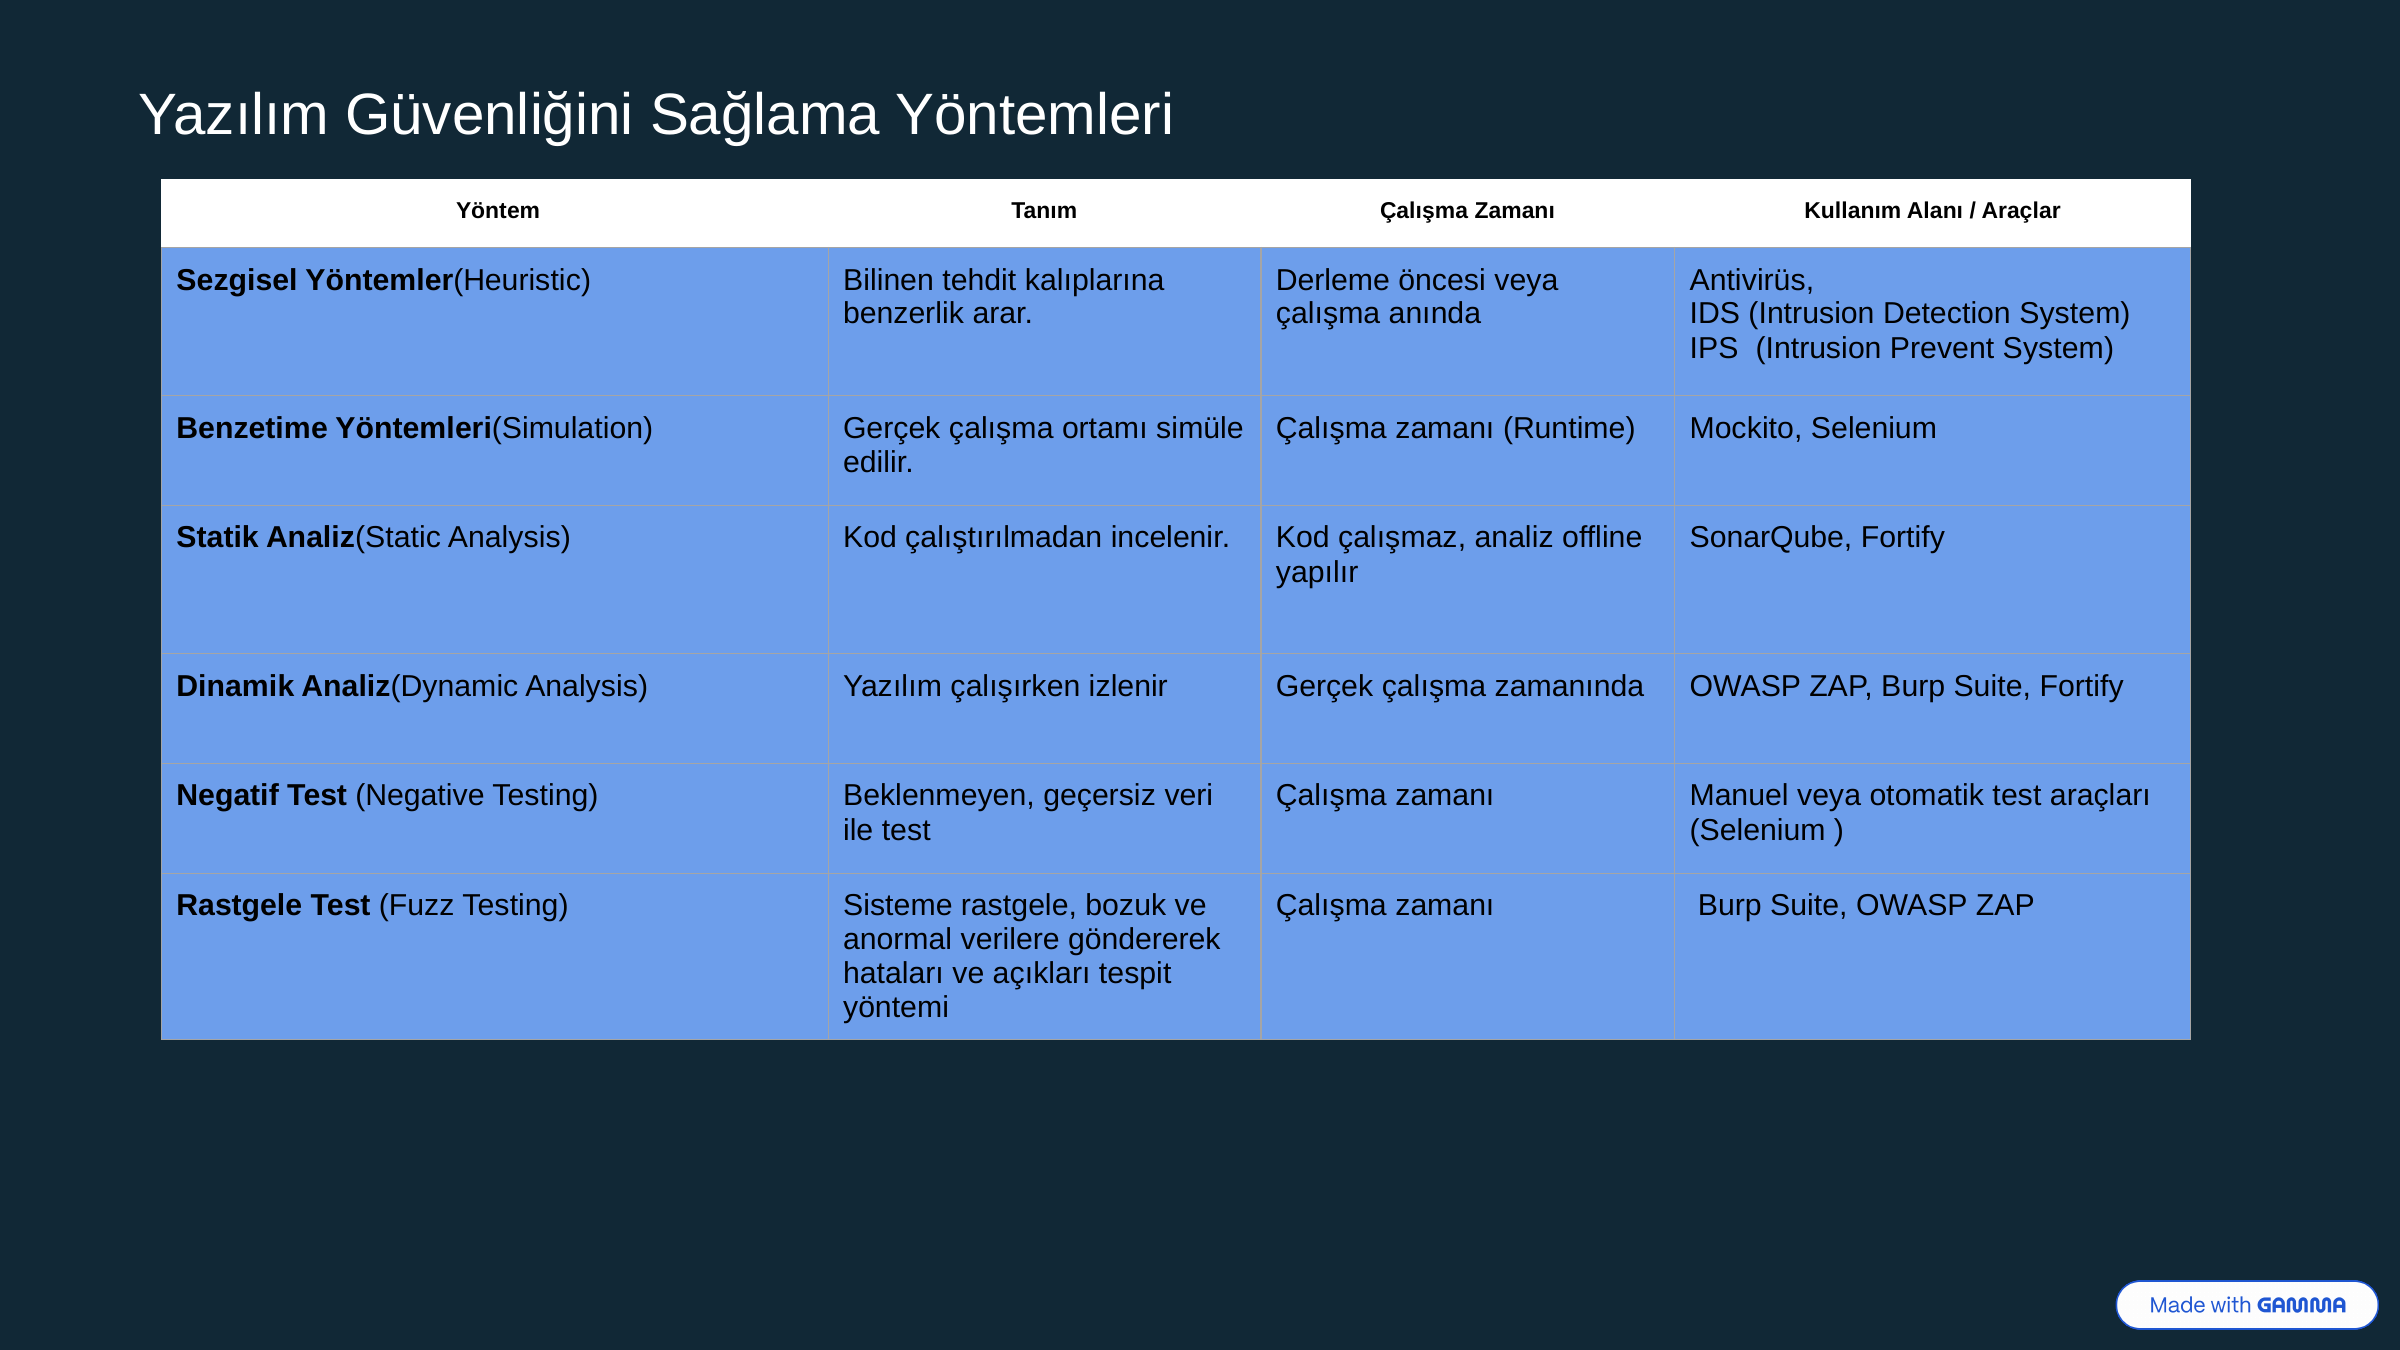

Yazılım Güvenliğini Sağlama Yöntemleri
| Yöntem | Tanım | Çalışma Zamanı | Kullanım Alanı / Araçlar |
| --- | --- | --- | --- |
| Sezgisel Yöntemler(Heuristic) | Bilinen tehdit kalıplarına benzerlik arar. | Derleme öncesi veya çalışma anında | Antivirüs, IDS (Intrusion Detection System) IPS (Intrusion Prevent System) |
| Benzetime Yöntemleri(Simulation) | Gerçek çalışma ortamı simüle edilir. | Çalışma zamanı (Runtime) | Mockito, Selenium |
| Statik Analiz(Static Analysis) | Kod çalıştırılmadan incelenir. | Kod çalışmaz, analiz offline yapılır | SonarQube, Fortify |
| Dinamik Analiz(Dynamic Analysis) | Yazılım çalışırken izlenir | Gerçek çalışma zamanında | OWASP ZAP, Burp Suite, Fortify |
| Negatif Test (Negative Testing) | Beklenmeyen, geçersiz veri ile test | Çalışma zamanı | Manuel veya otomatik test araçları (Selenium ) |
| Rastgele Test (Fuzz Testing) | Sisteme rastgele, bozuk ve anormal verilere göndererek hataları ve açıkları tespit yöntemi | Çalışma zamanı | Burp Suite, OWASP ZAP |